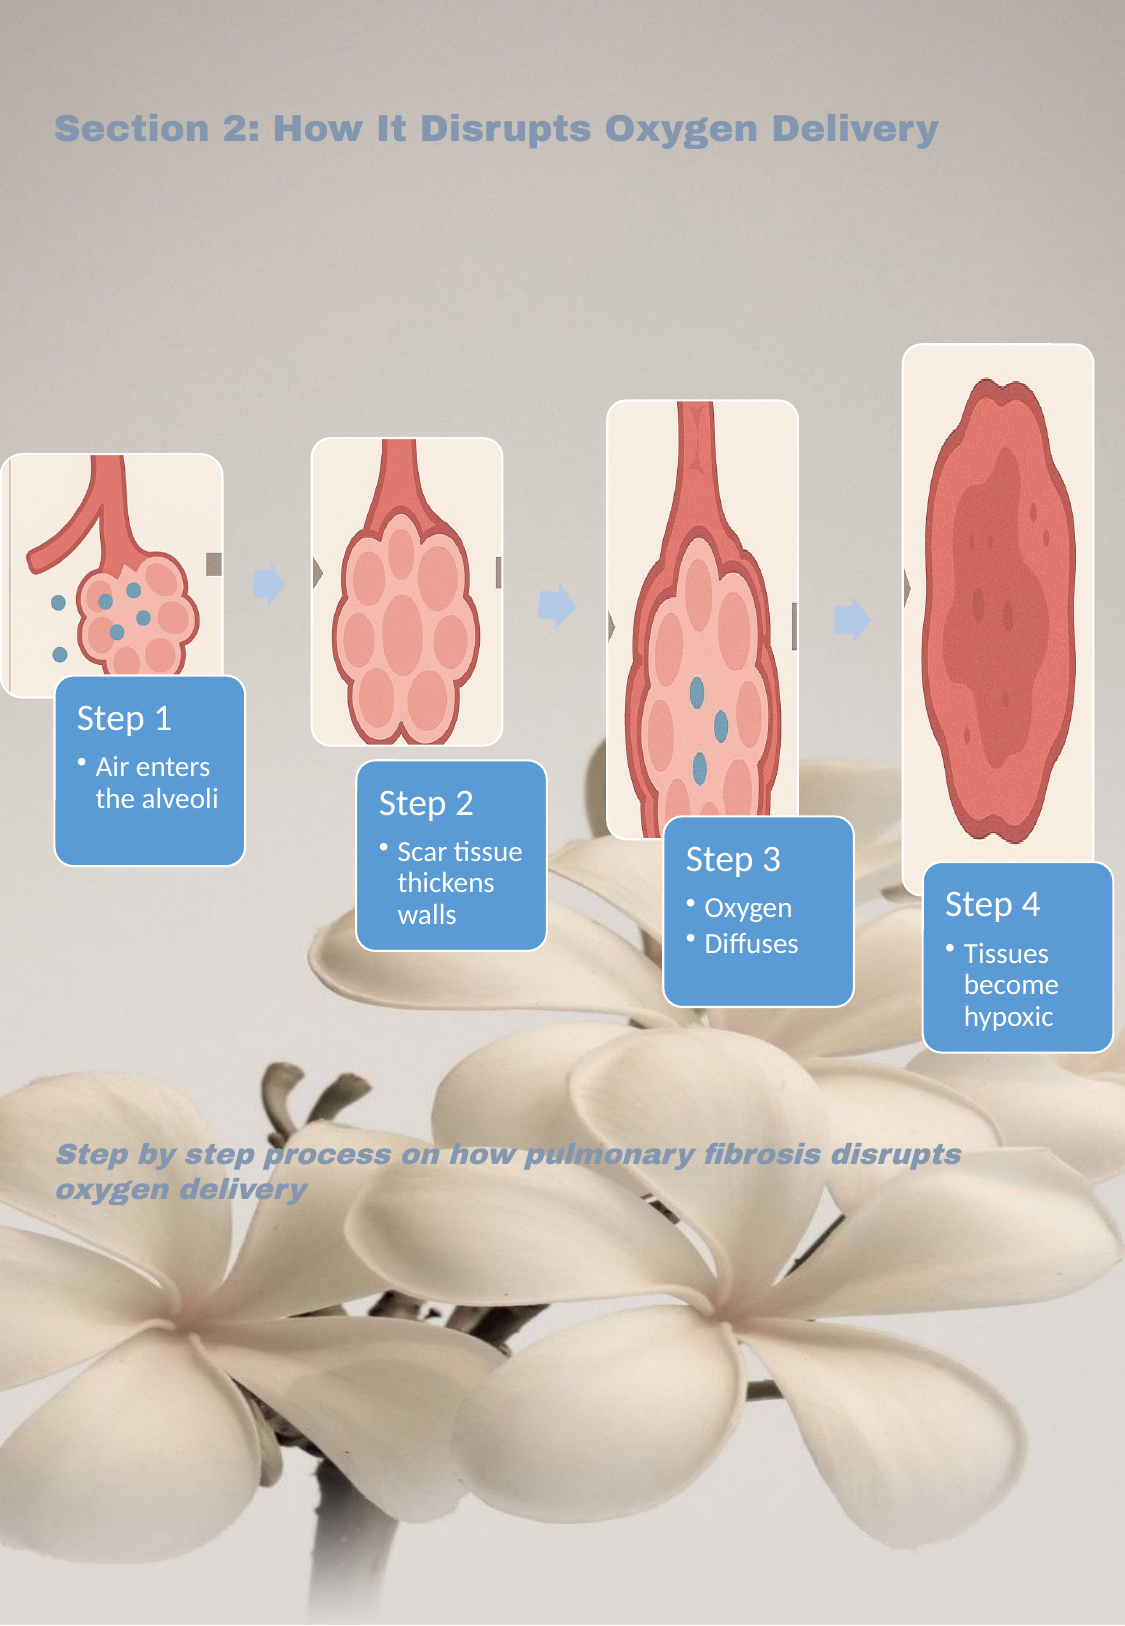

Section 2: How It Disrupts Oxygen Delivery
Step 1
Air enters the alveoli

Step 2
Scar tissue thickens walls

Step 3
Oxygen
Diffuses

Step 4
Tissues become hypoxic
Step by step process on how pulmonary fibrosis disrupts oxygen delivery